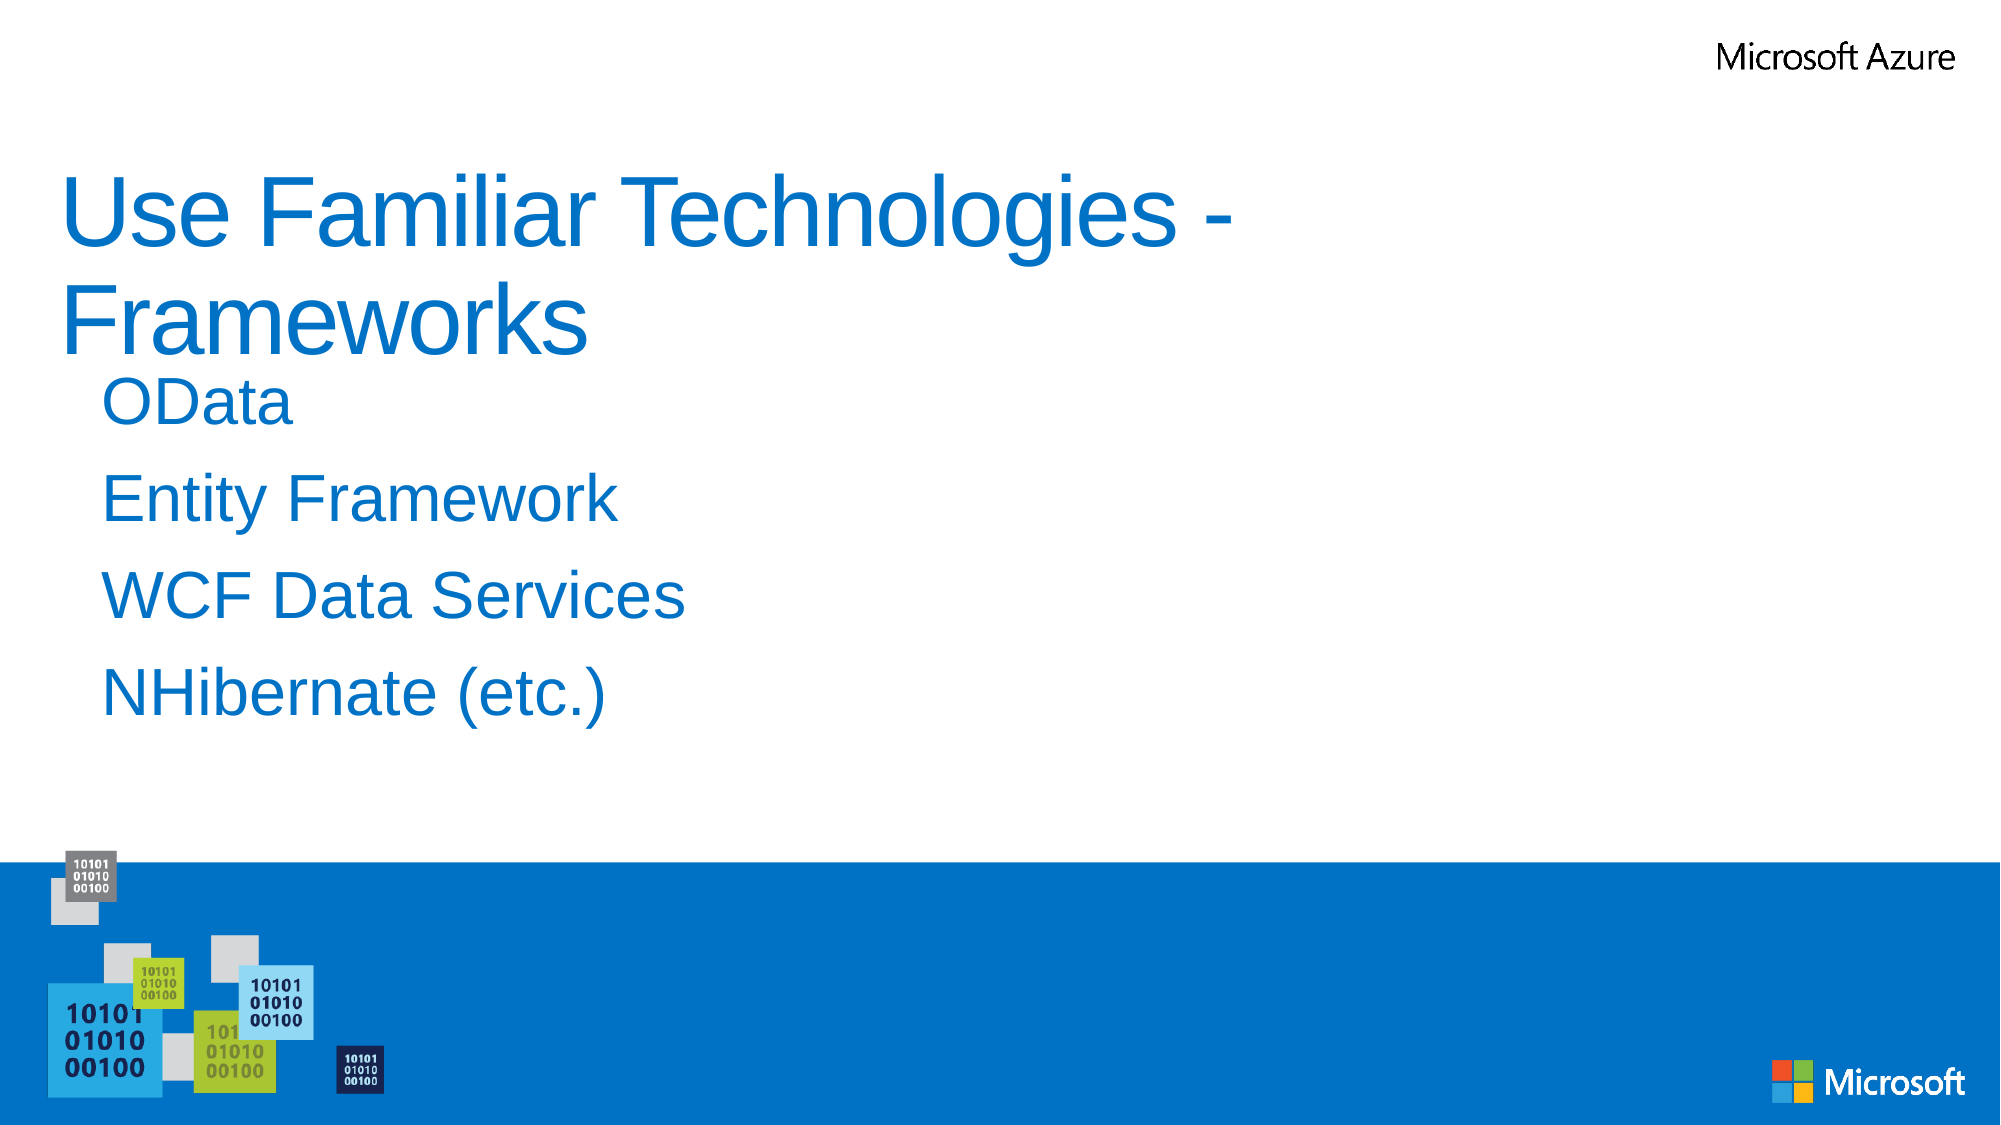

# Use Familiar Technologies - Frameworks
OData
Entity Framework
WCF Data Services
NHibernate (etc.)